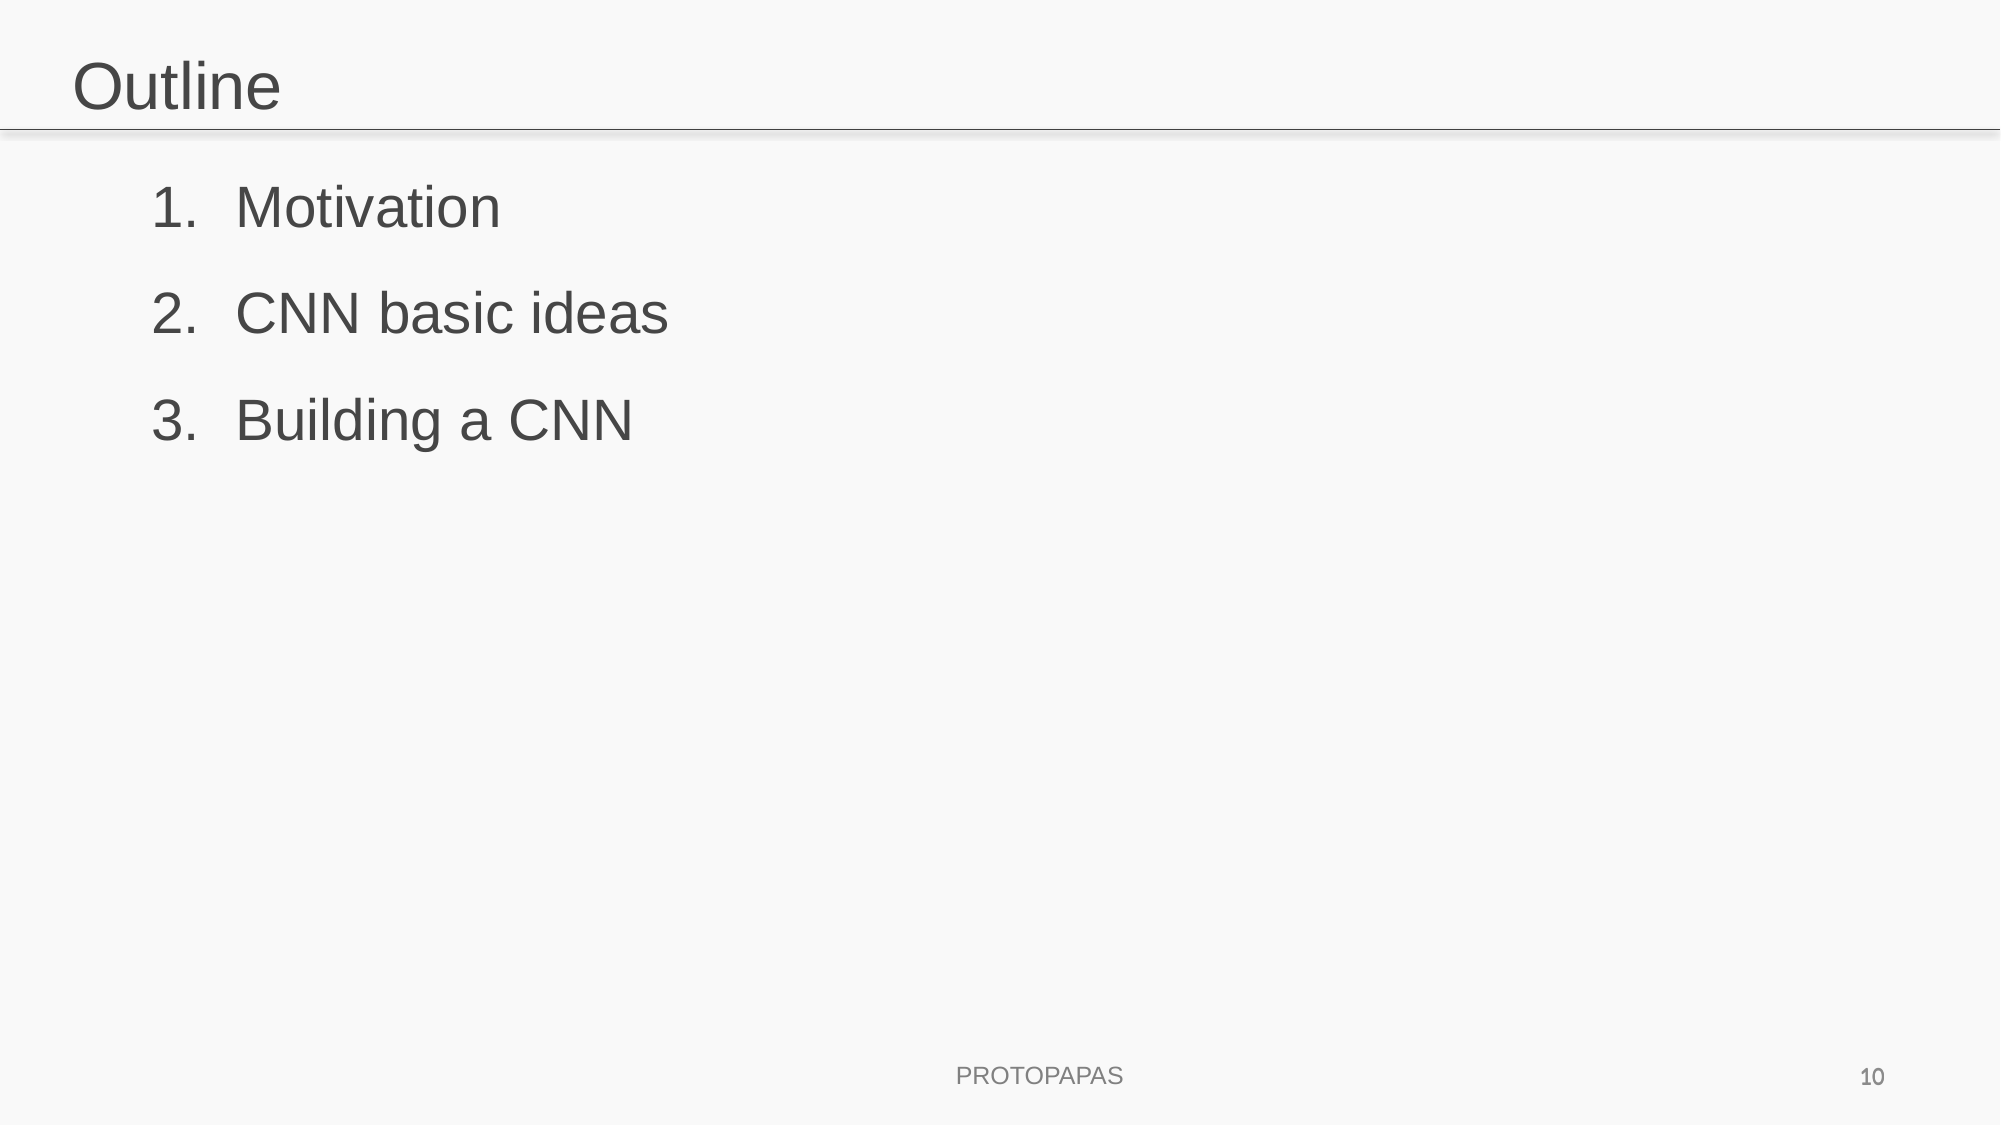

# Outline
Motivation
CNN basic ideas
Building a CNN
10